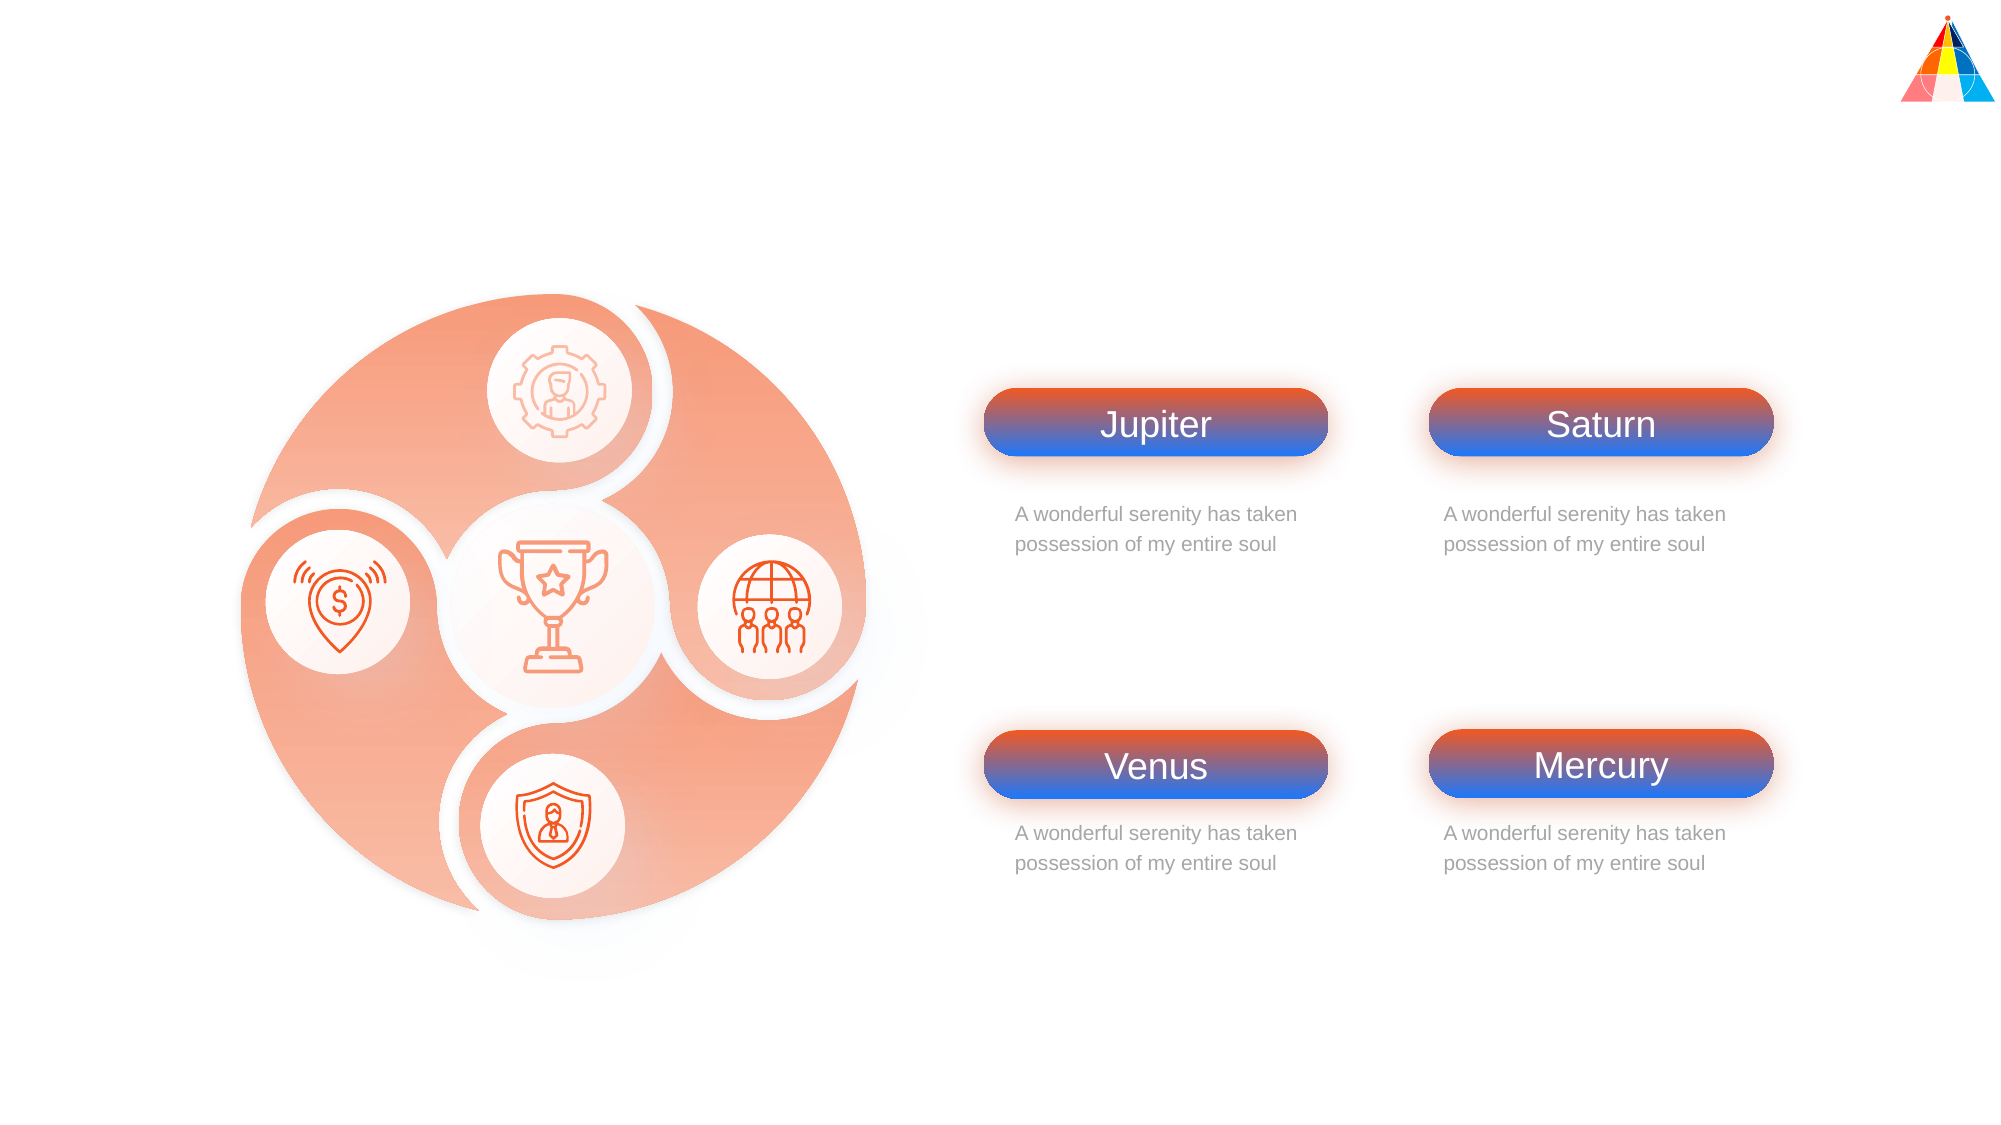

Jupiter
Saturn
A wonderful serenity has taken possession of my entire soul
A wonderful serenity has taken possession of my entire soul

Mercury
Venus

A wonderful serenity has taken possession of my entire soul
A wonderful serenity has taken possession of my entire soul